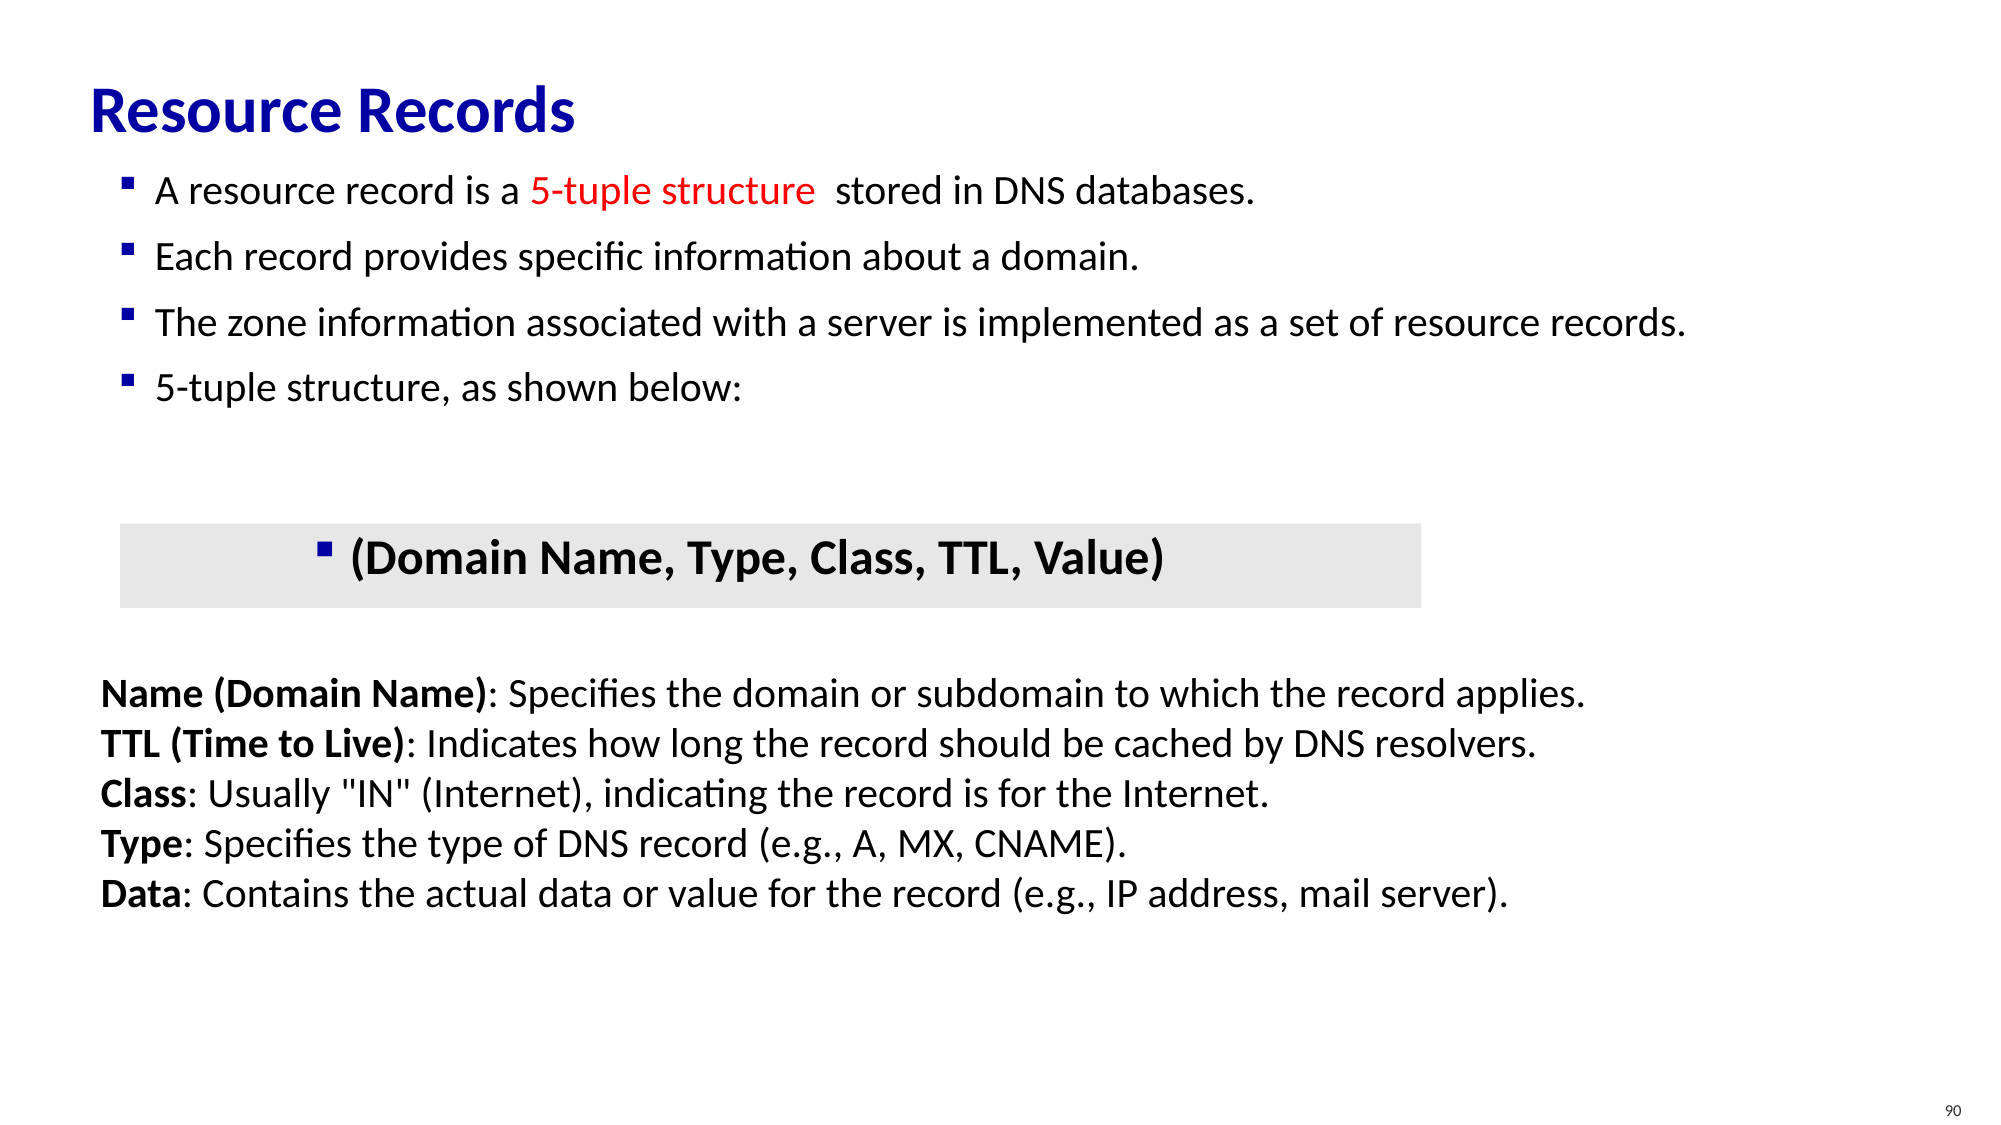

# Resource Records
A resource record is a 5-tuple structure  stored in DNS databases.
Each record provides specific information about a domain.
The zone information associated with a server is implemented as a set of resource records.
5-tuple structure, as shown below:
(Domain Name, Type, Class, TTL, Value)
Name (Domain Name): Specifies the domain or subdomain to which the record applies.
TTL (Time to Live): Indicates how long the record should be cached by DNS resolvers.
Class: Usually "IN" (Internet), indicating the record is for the Internet.
Type: Specifies the type of DNS record (e.g., A, MX, CNAME).
Data: Contains the actual data or value for the record (e.g., IP address, mail server).
90